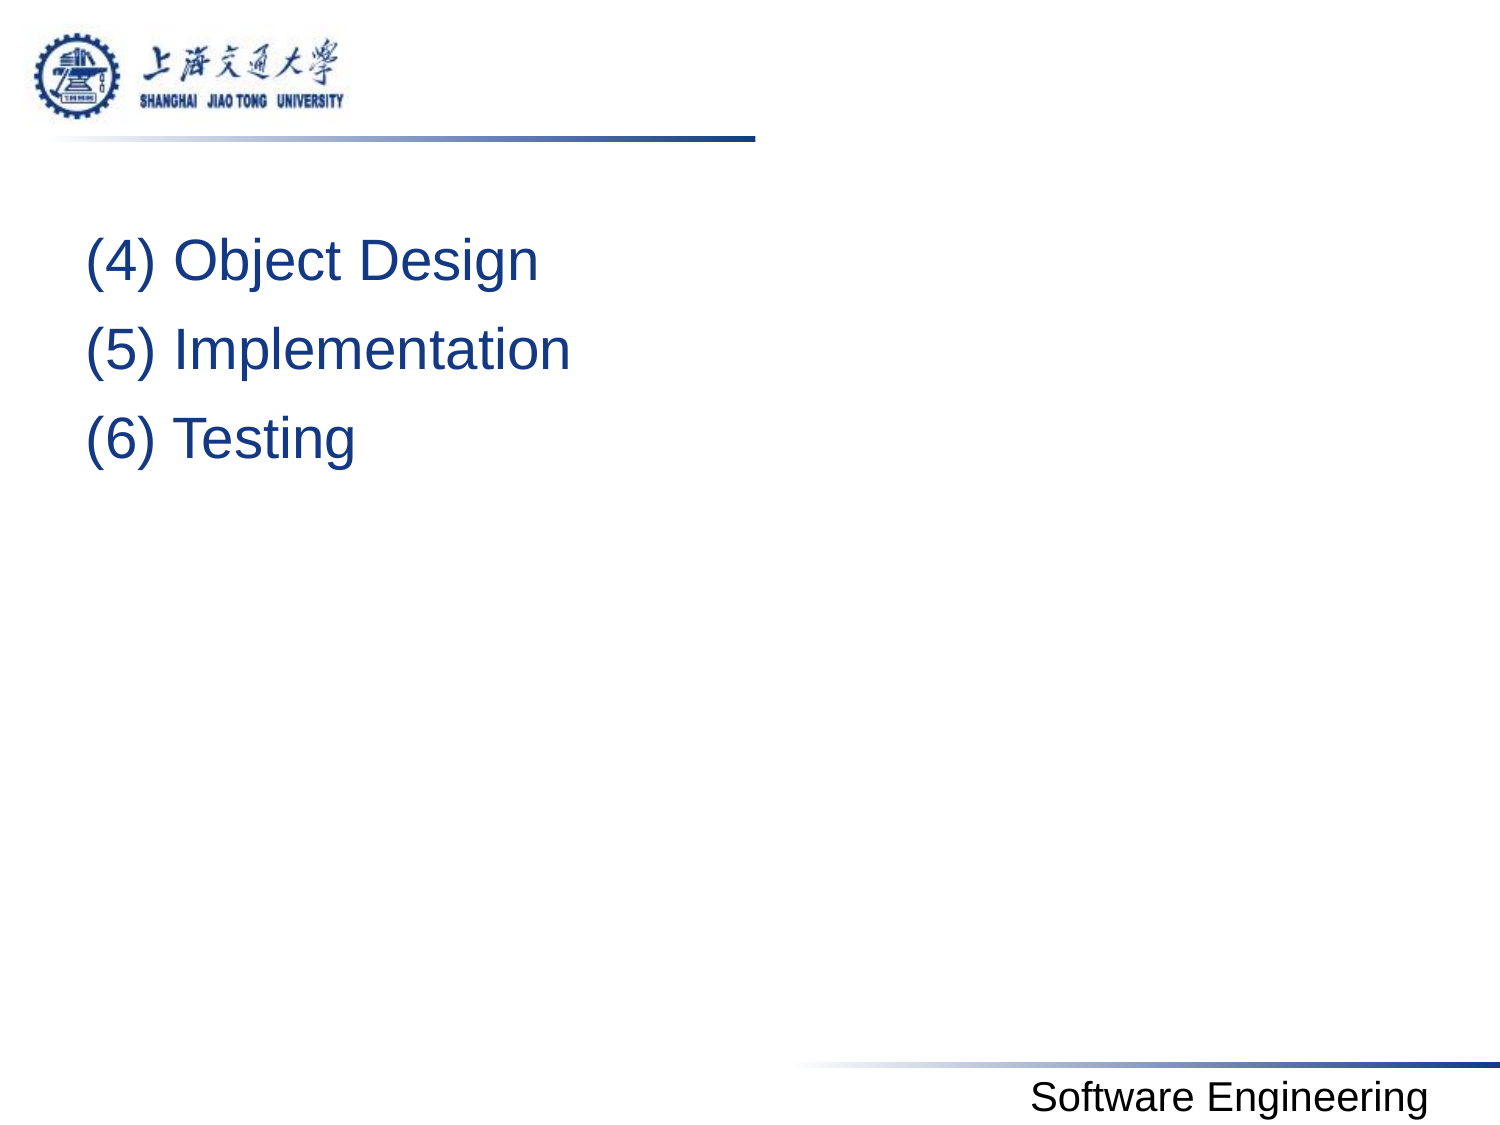

#
(4) Object Design
(5) Implementation
(6) Testing